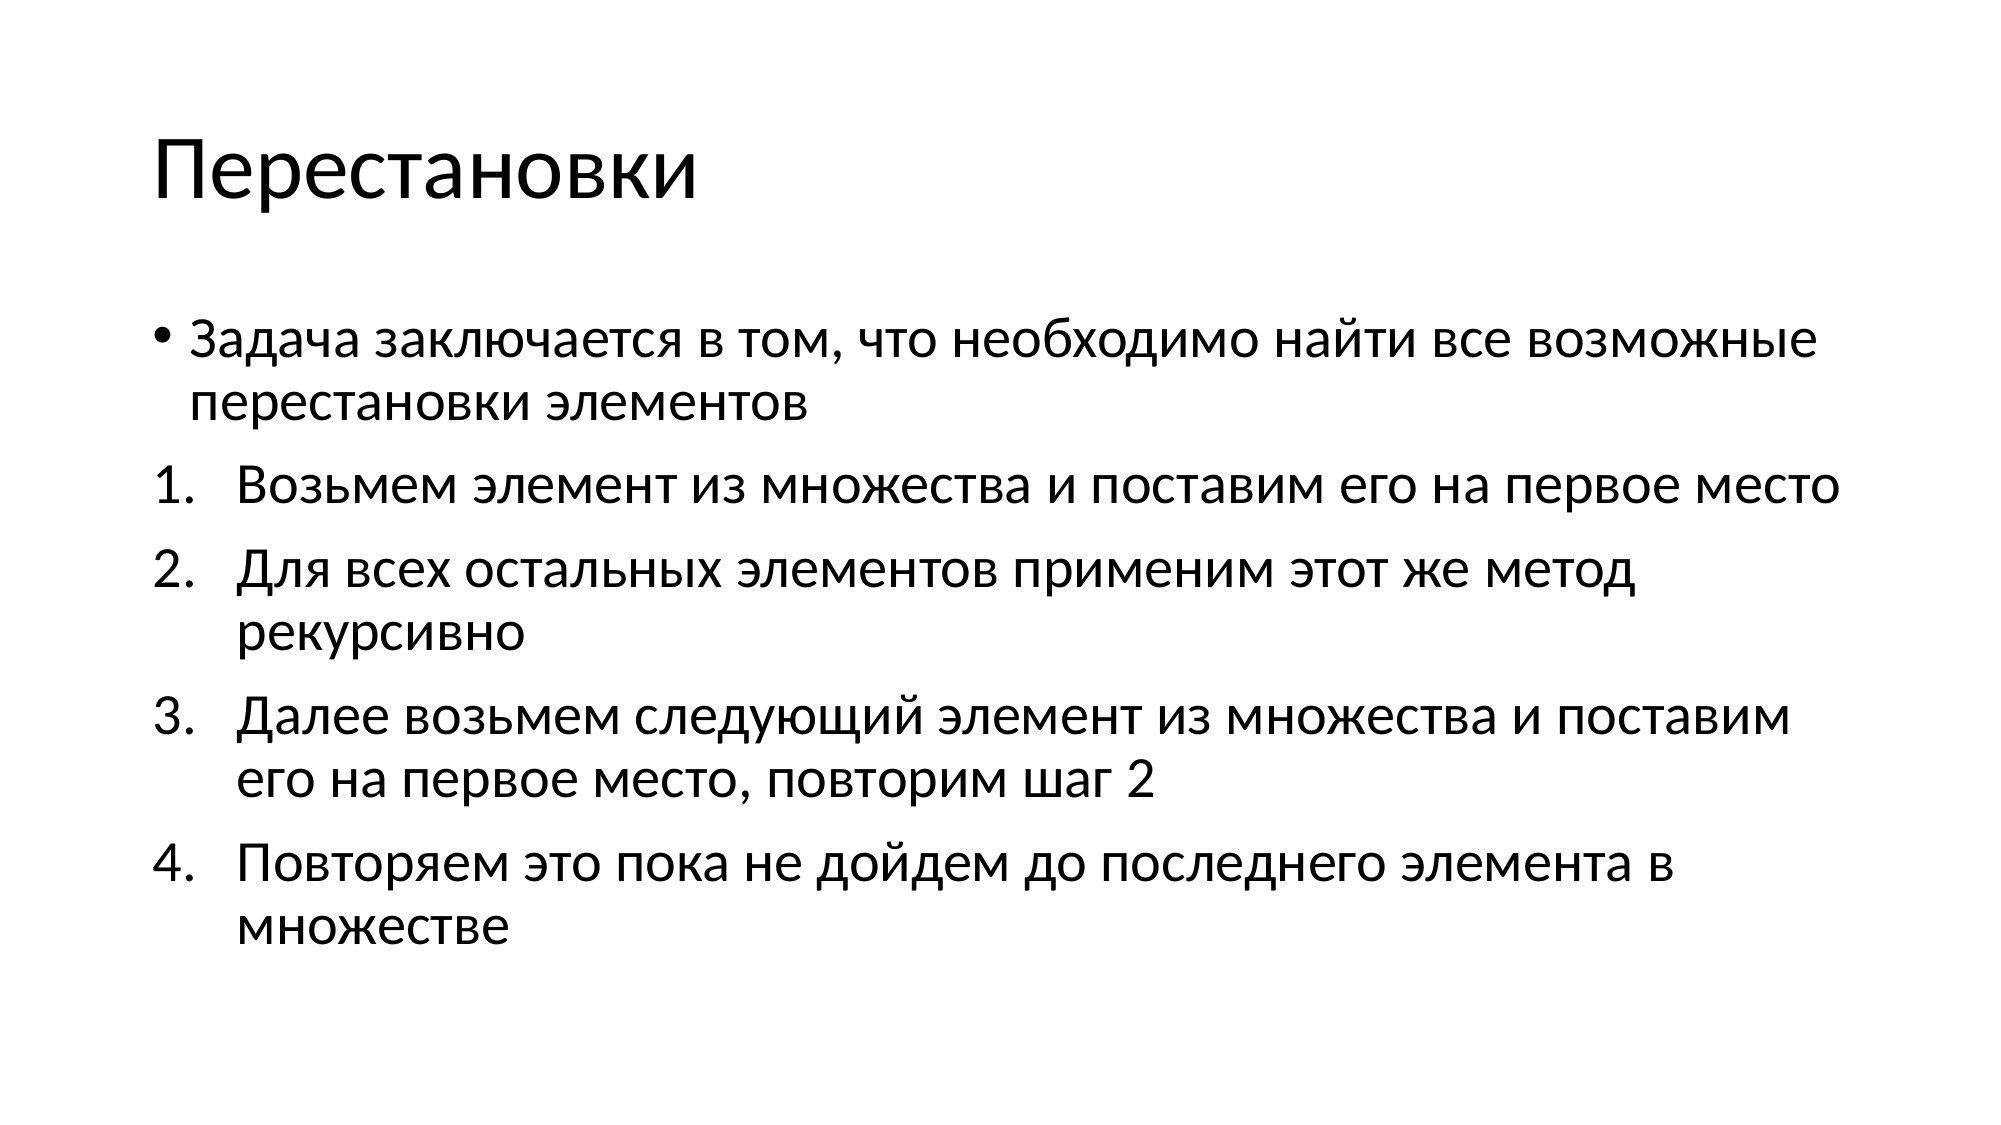

# Перестановки
Задача заключается в том, что необходимо найти все возможные перестановки элементов
Возьмем элемент из множества и поставим его на первое место
Для всех остальных элементов применим этот же метод рекурсивно
Далее возьмем следующий элемент из множества и поставим его на первое место, повторим шаг 2
Повторяем это пока не дойдем до последнего элемента в множестве